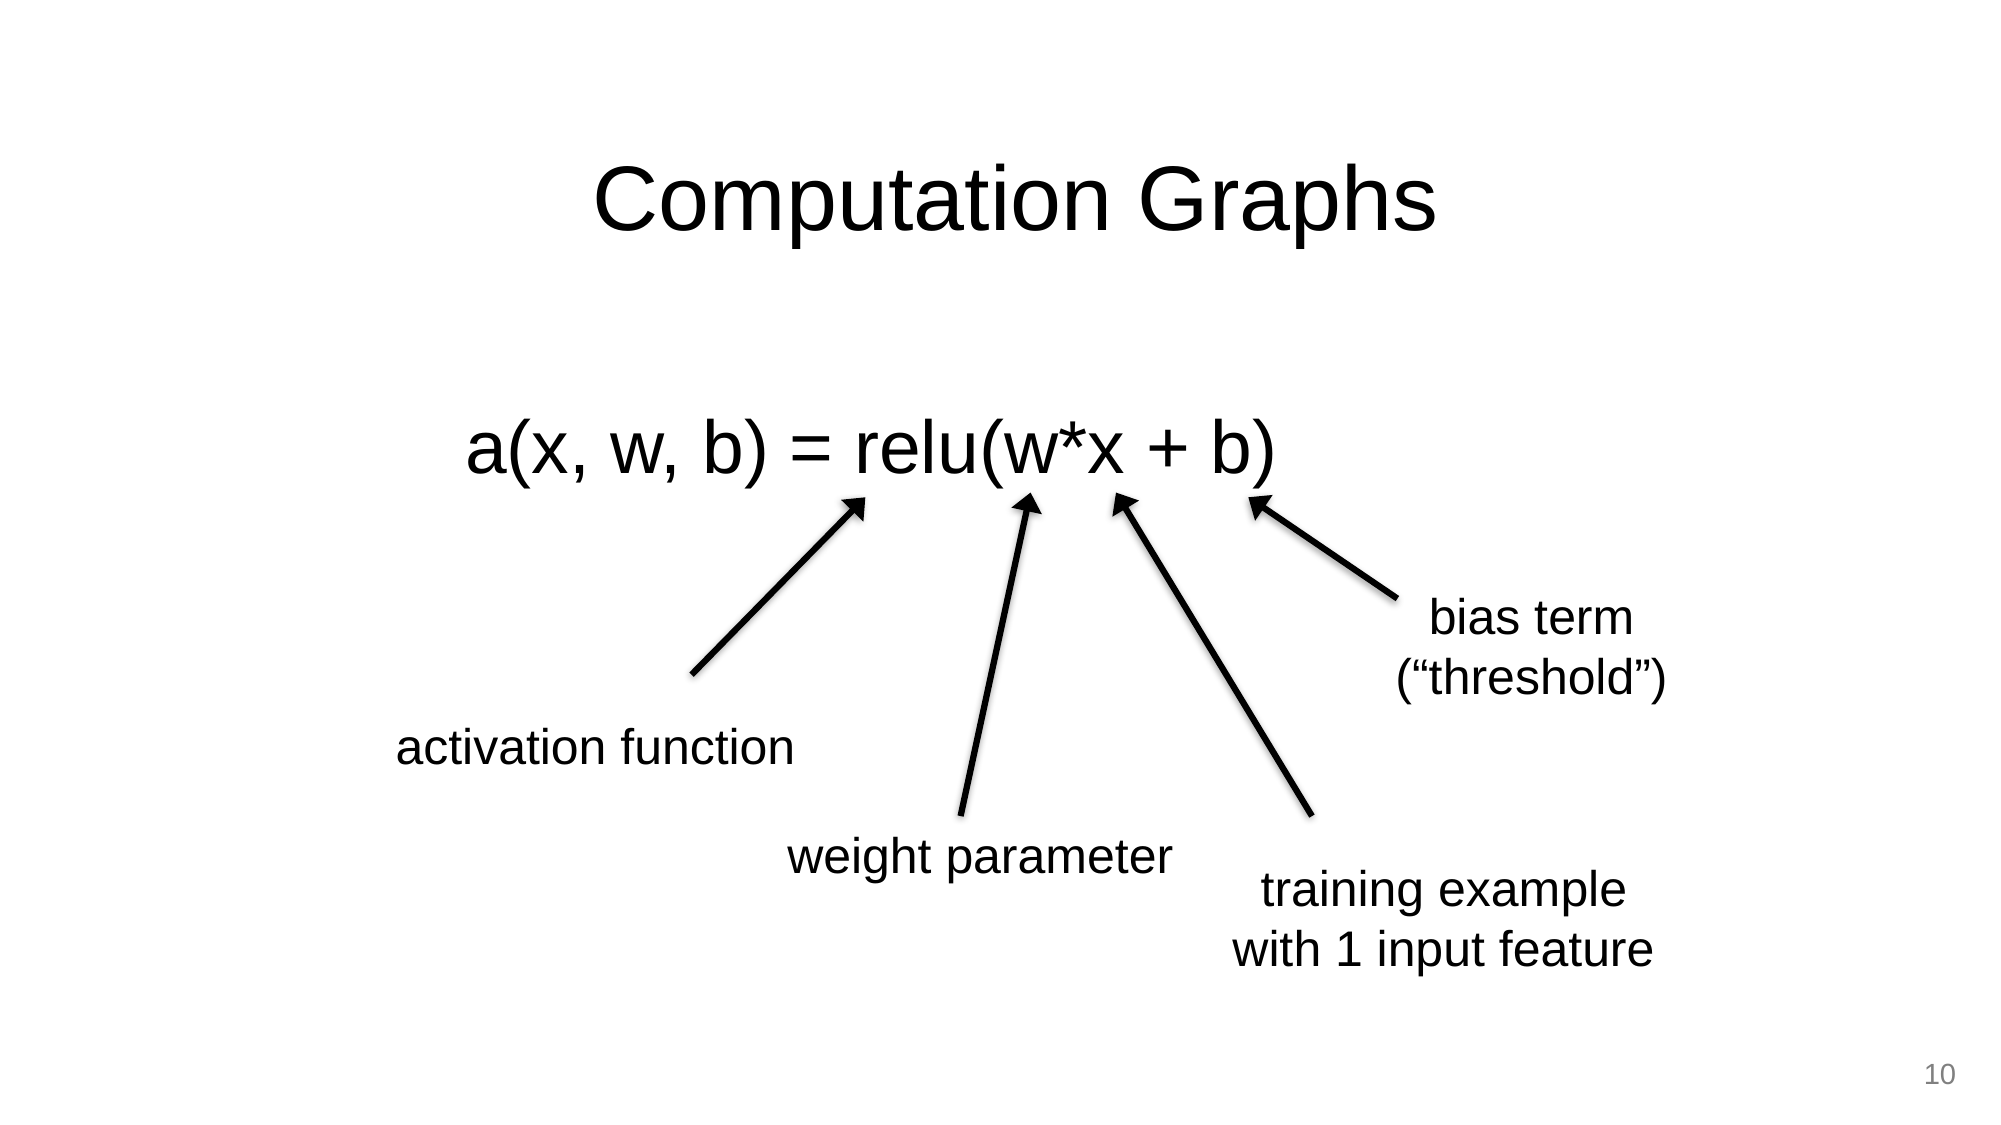

Computation Graphs
a(x, w, b) = relu(w*x + b)
bias term
(“threshold”)
activation function
weight parameter
training example
with 1 input feature
10